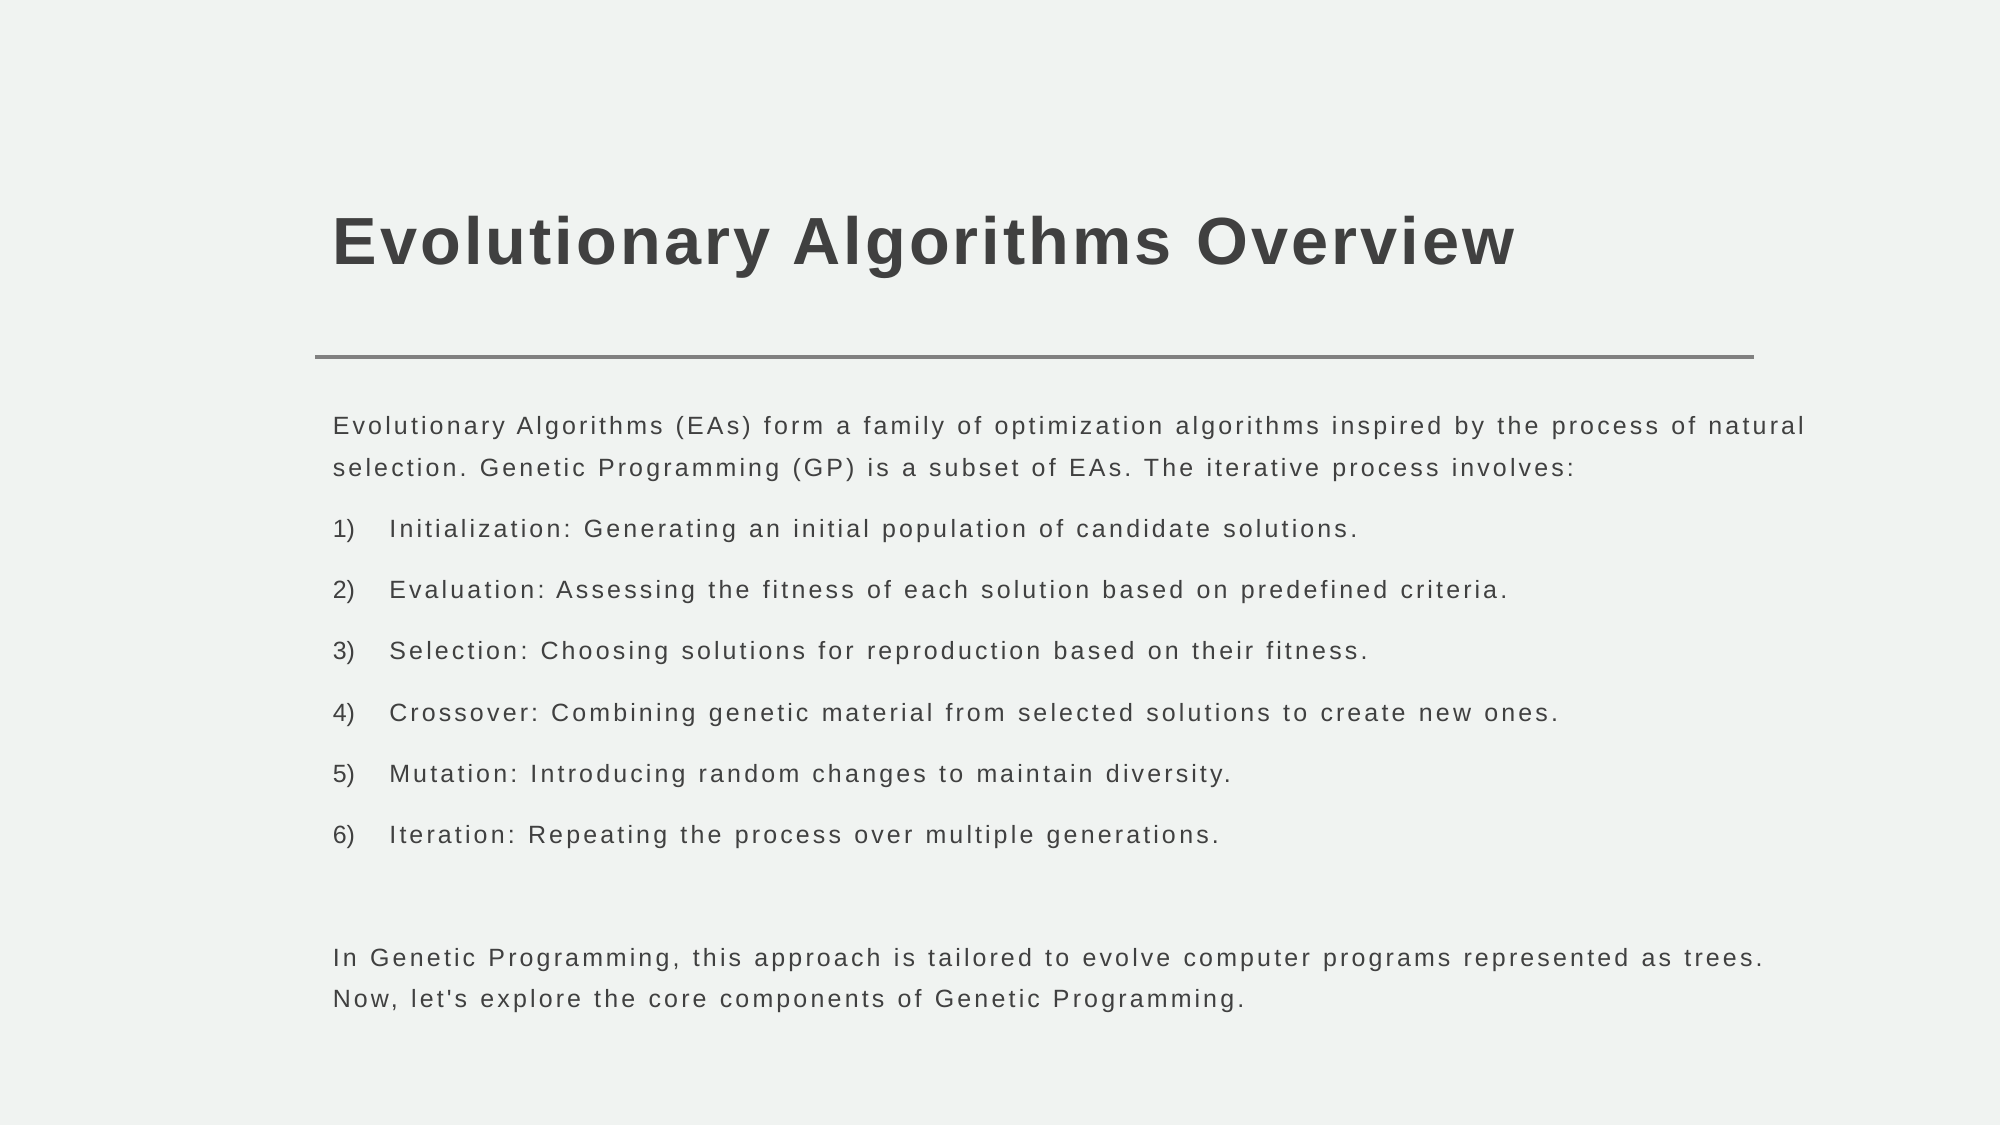

# Evolutionary Algorithms Overview
Evolutionary Algorithms (EAs) form a family of optimization algorithms inspired by the process of natural selection. Genetic Programming (GP) is a subset of EAs. The iterative process involves:
Initialization: Generating an initial population of candidate solutions.
Evaluation: Assessing the fitness of each solution based on predefined criteria.
Selection: Choosing solutions for reproduction based on their fitness.
Crossover: Combining genetic material from selected solutions to create new ones.
Mutation: Introducing random changes to maintain diversity.
Iteration: Repeating the process over multiple generations.

In Genetic Programming, this approach is tailored to evolve computer programs represented as trees. Now, let's explore the core components of Genetic Programming.